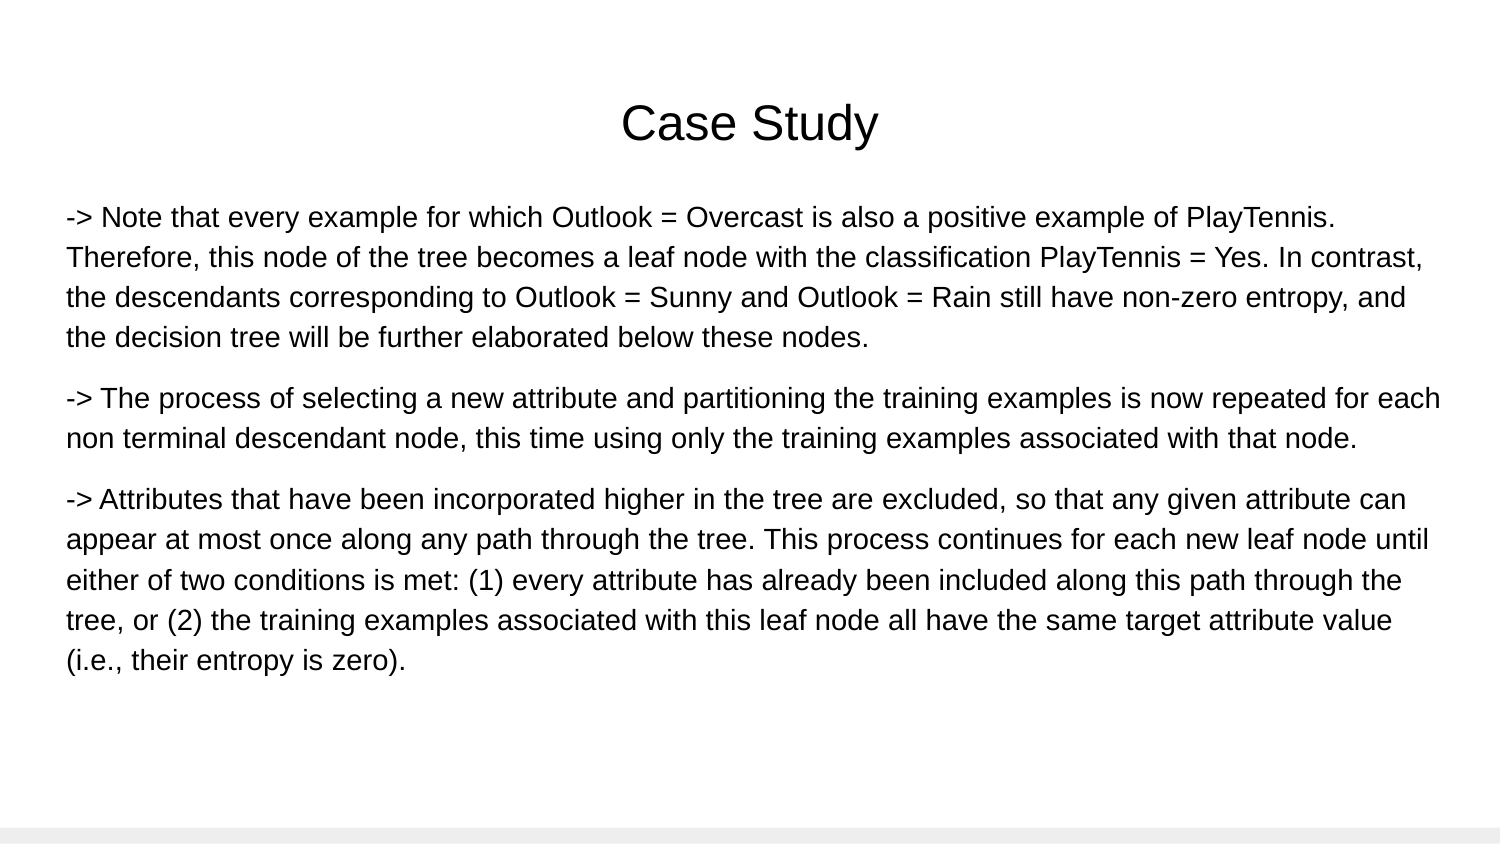

# Case Study
-> Note that every example for which Outlook = Overcast is also a positive example of PlayTennis. Therefore, this node of the tree becomes a leaf node with the classification PlayTennis = Yes. In contrast, the descendants corresponding to Outlook = Sunny and Outlook = Rain still have non-zero entropy, and the decision tree will be further elaborated below these nodes.
-> The process of selecting a new attribute and partitioning the training examples is now repeated for each non terminal descendant node, this time using only the training examples associated with that node.
-> Attributes that have been incorporated higher in the tree are excluded, so that any given attribute can appear at most once along any path through the tree. This process continues for each new leaf node until either of two conditions is met: (1) every attribute has already been included along this path through the tree, or (2) the training examples associated with this leaf node all have the same target attribute value (i.e., their entropy is zero).